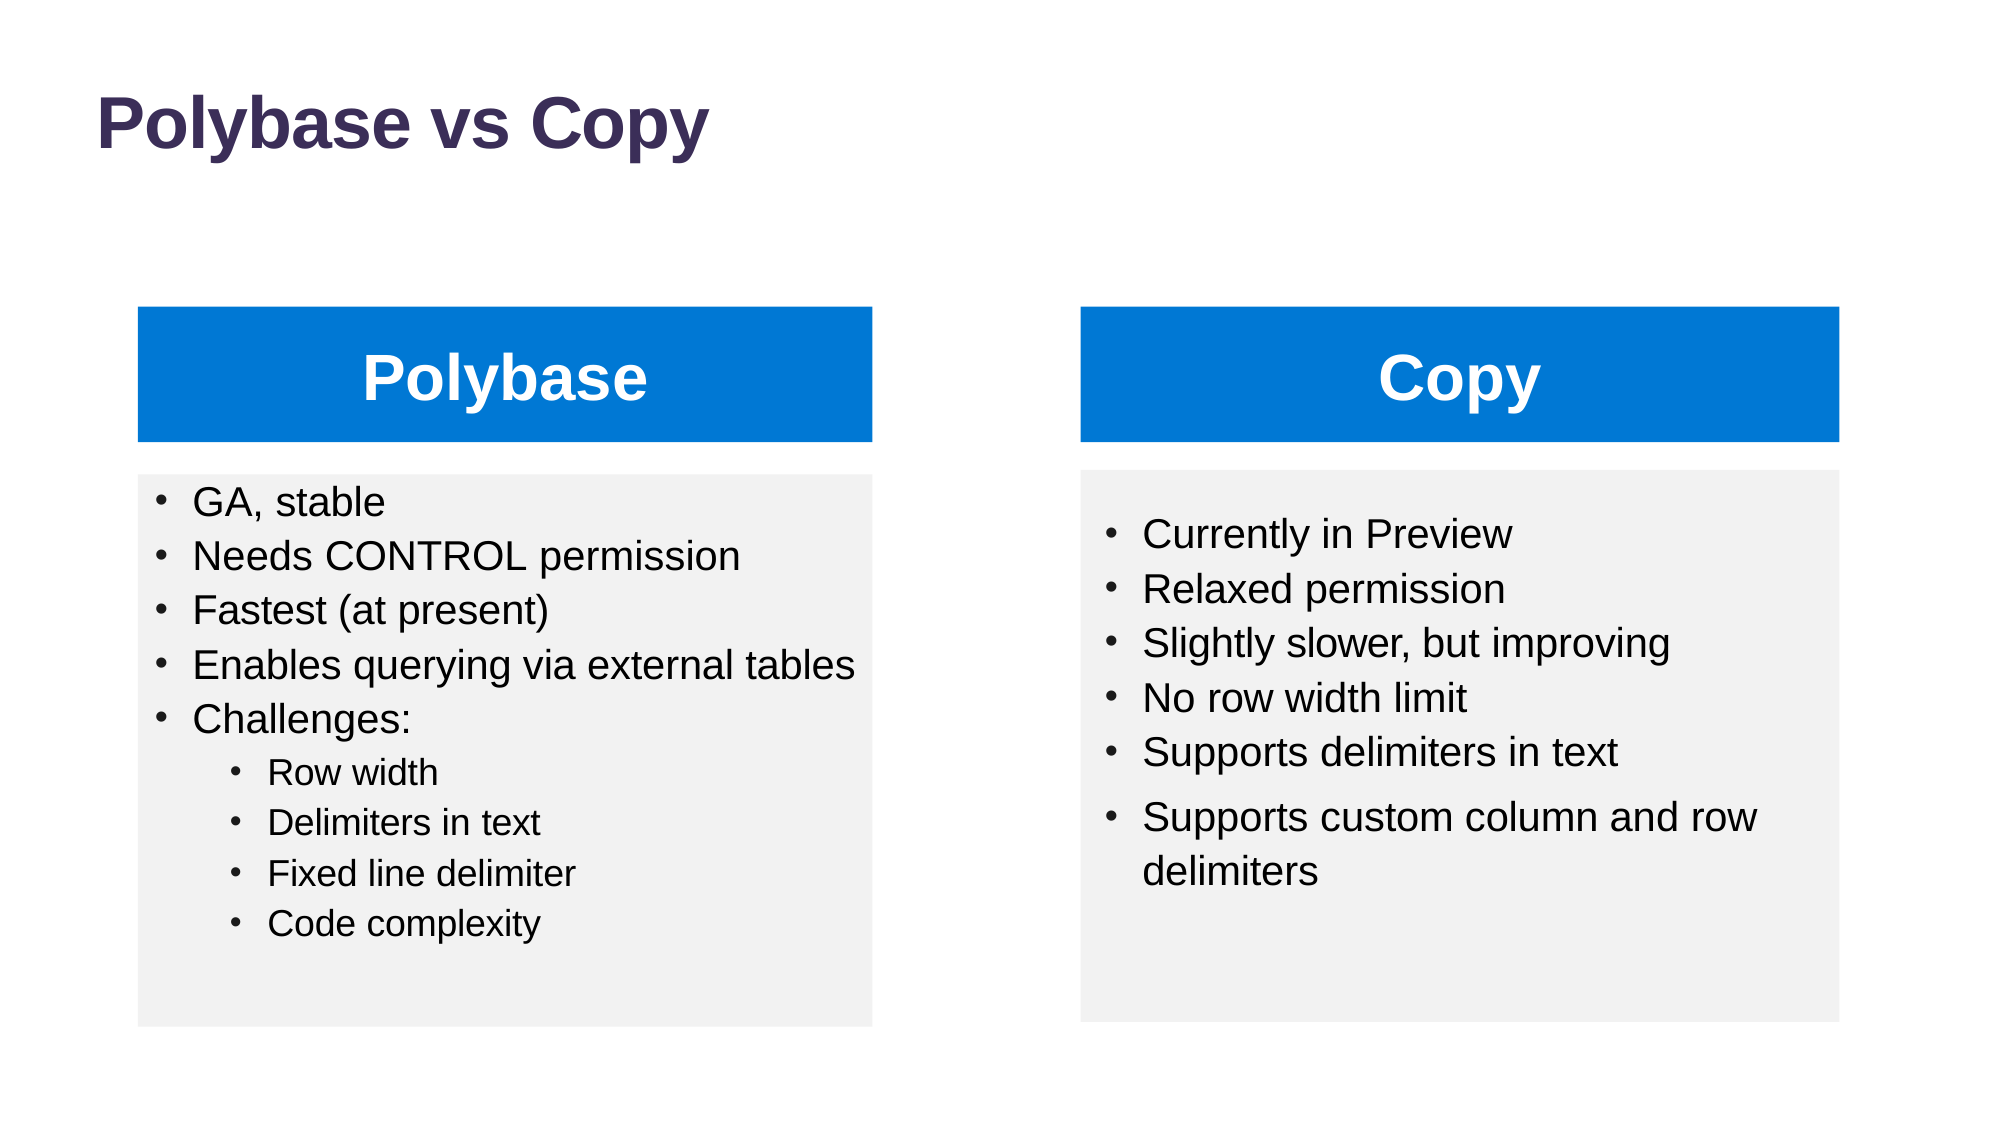

# Polybase vs Copy
Copy
Polybase

Currently in Preview
Relaxed permission
Slightly slower, but improving
No row width limit
Supports delimiters in text
Supports custom column and row  delimiters

GA, stable
Needs CONTROL permission
Fastest (at present)
Enables querying via external tables
Challenges:
Row width
Delimiters in text
Fixed line delimiter
Code complexity